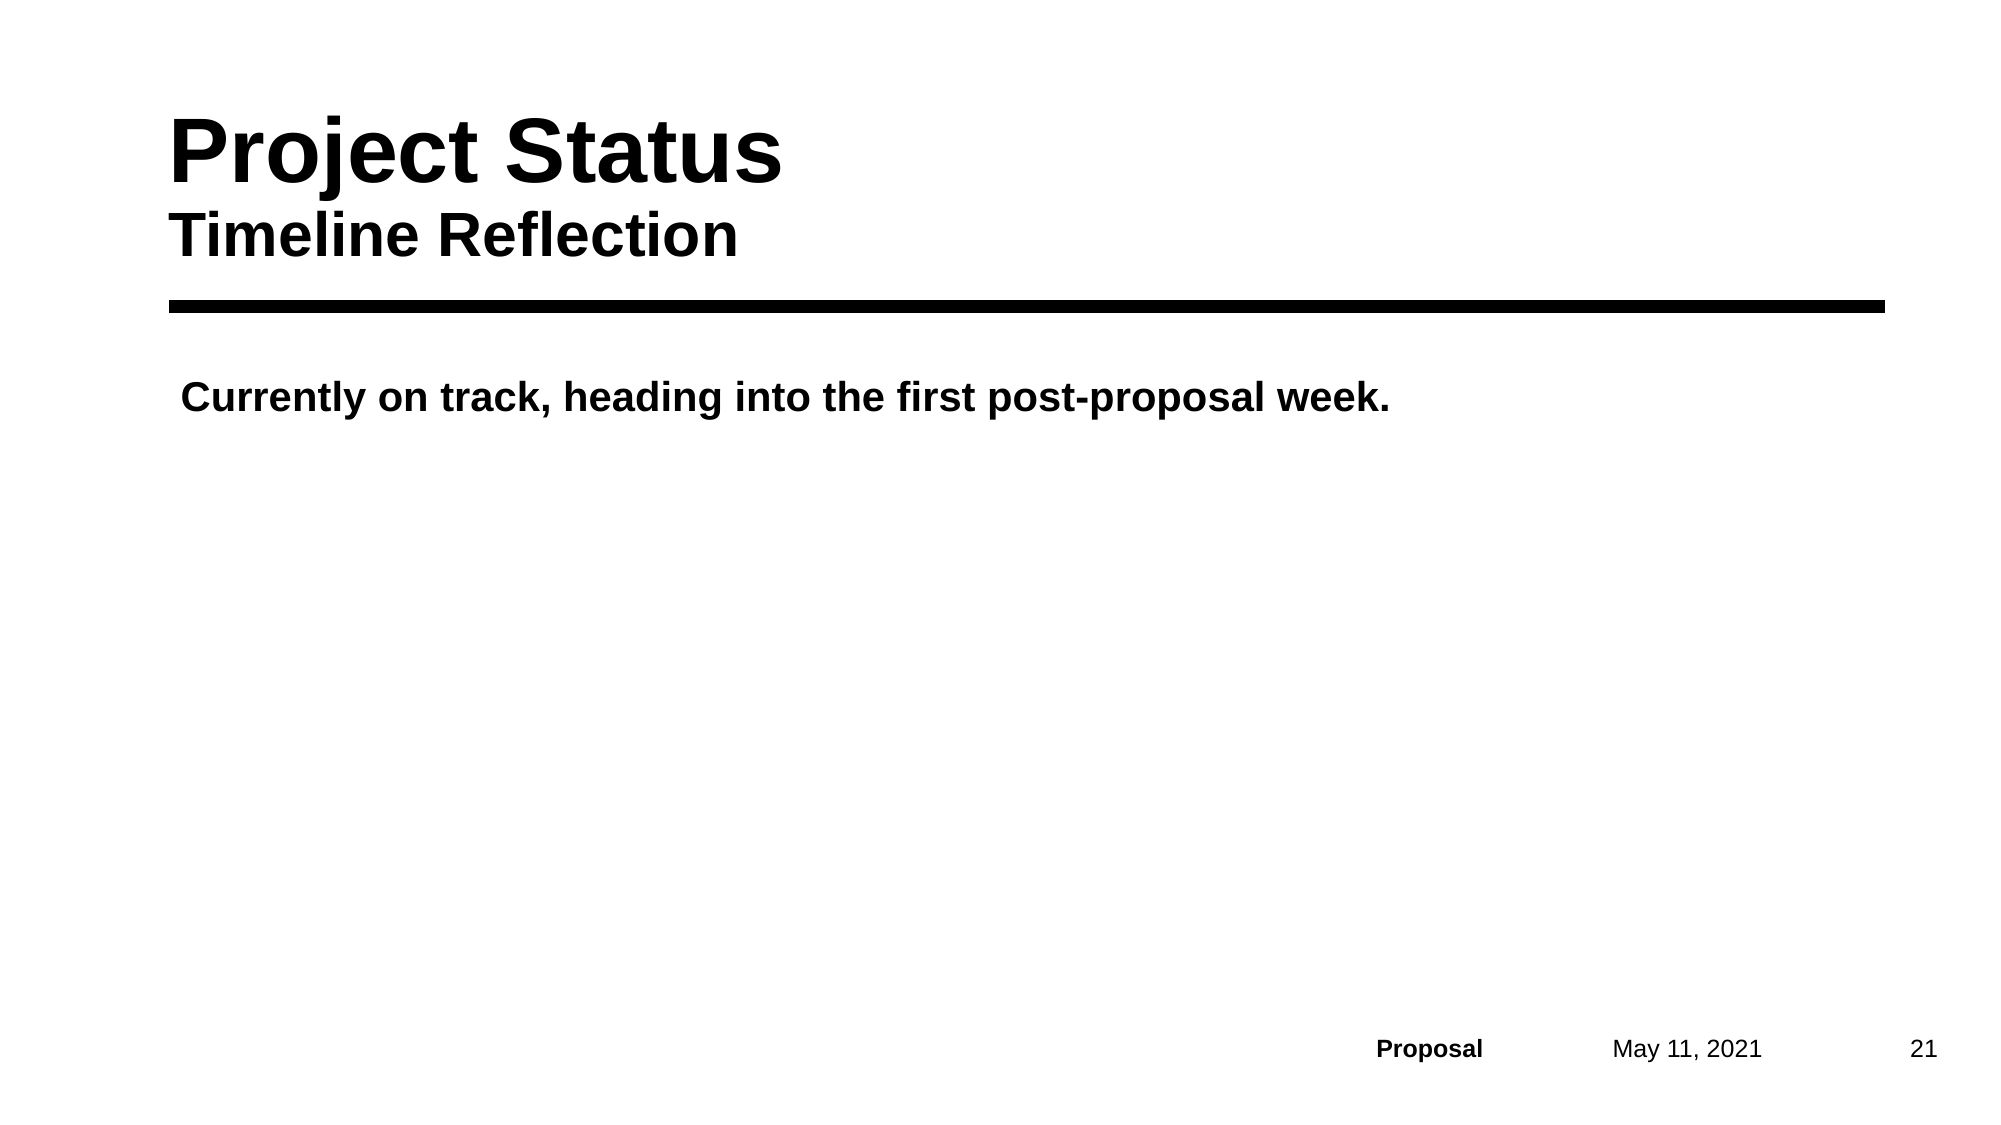

# Project Status Timeline Reflection
Currently on track, heading into the first post-proposal week.

May 11, 2021
21
Proposal